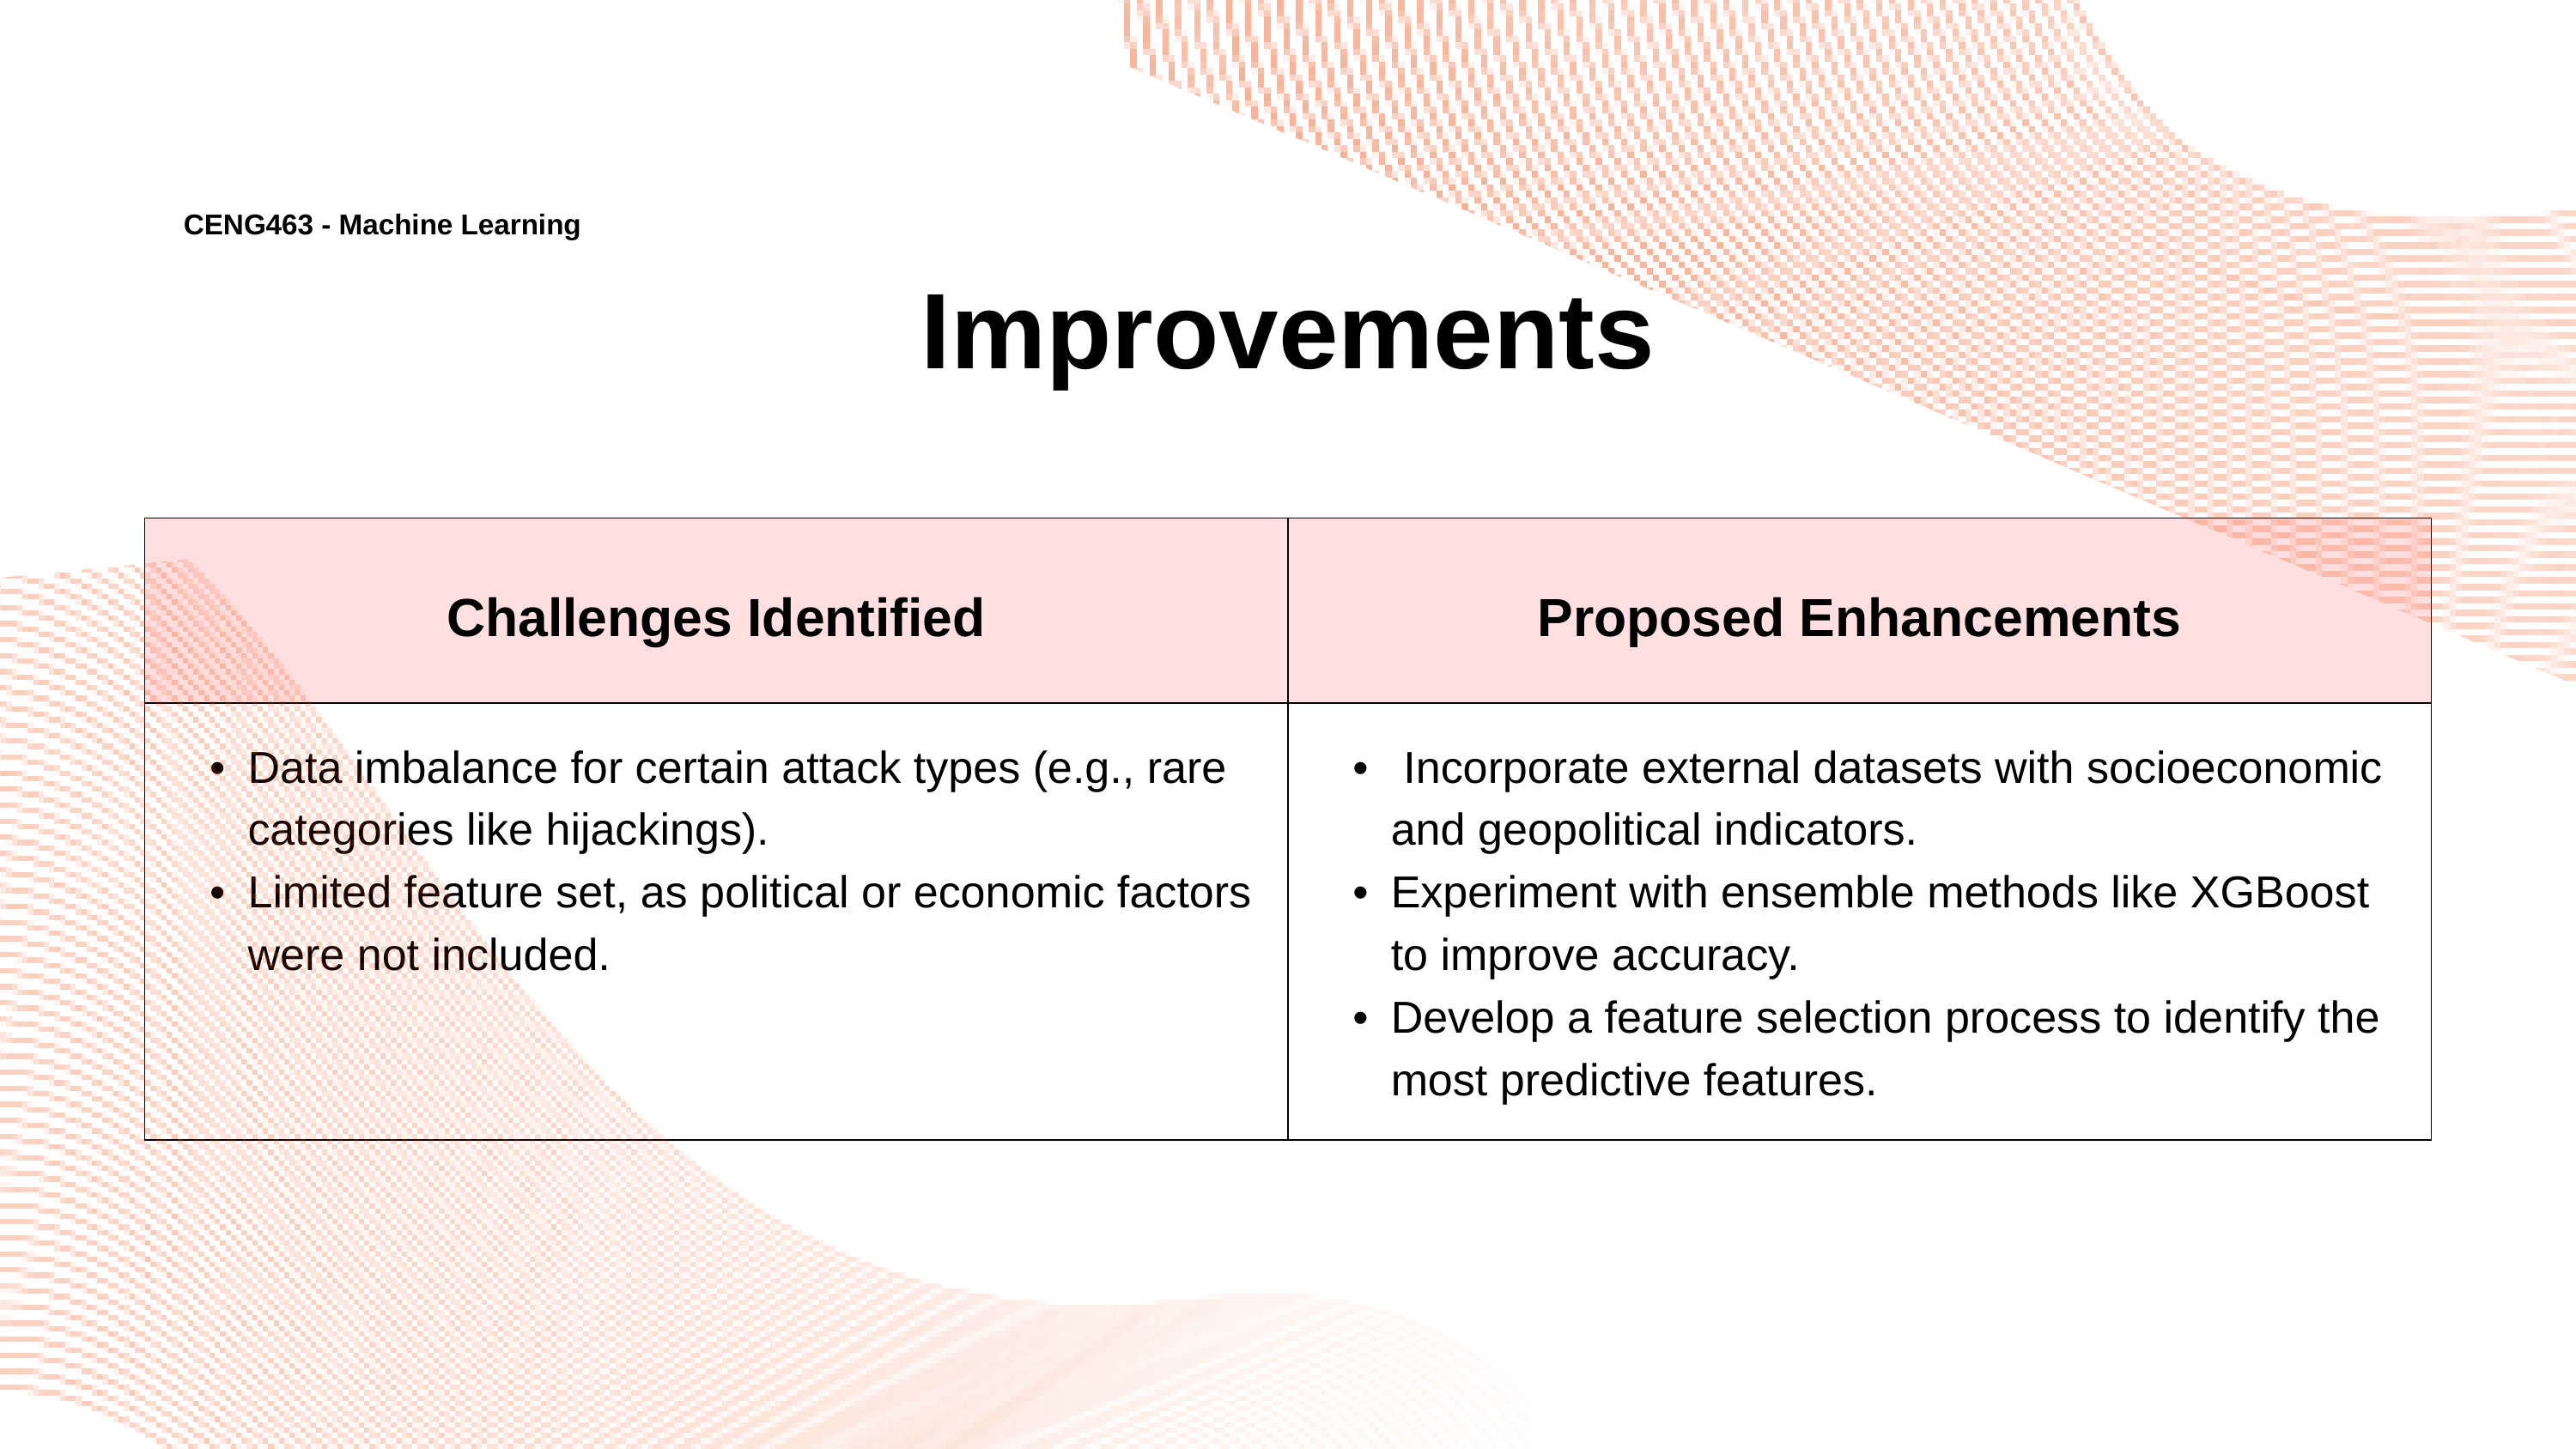

CENG463 - Machine Learning
Improvements
| Challenges Identified | Proposed Enhancements |
| --- | --- |
| Data imbalance for certain attack types (e.g., rare categories like hijackings). Limited feature set, as political or economic factors were not included. | Incorporate external datasets with socioeconomic and geopolitical indicators. Experiment with ensemble methods like XGBoost to improve accuracy. Develop a feature selection process to identify the most predictive features. |